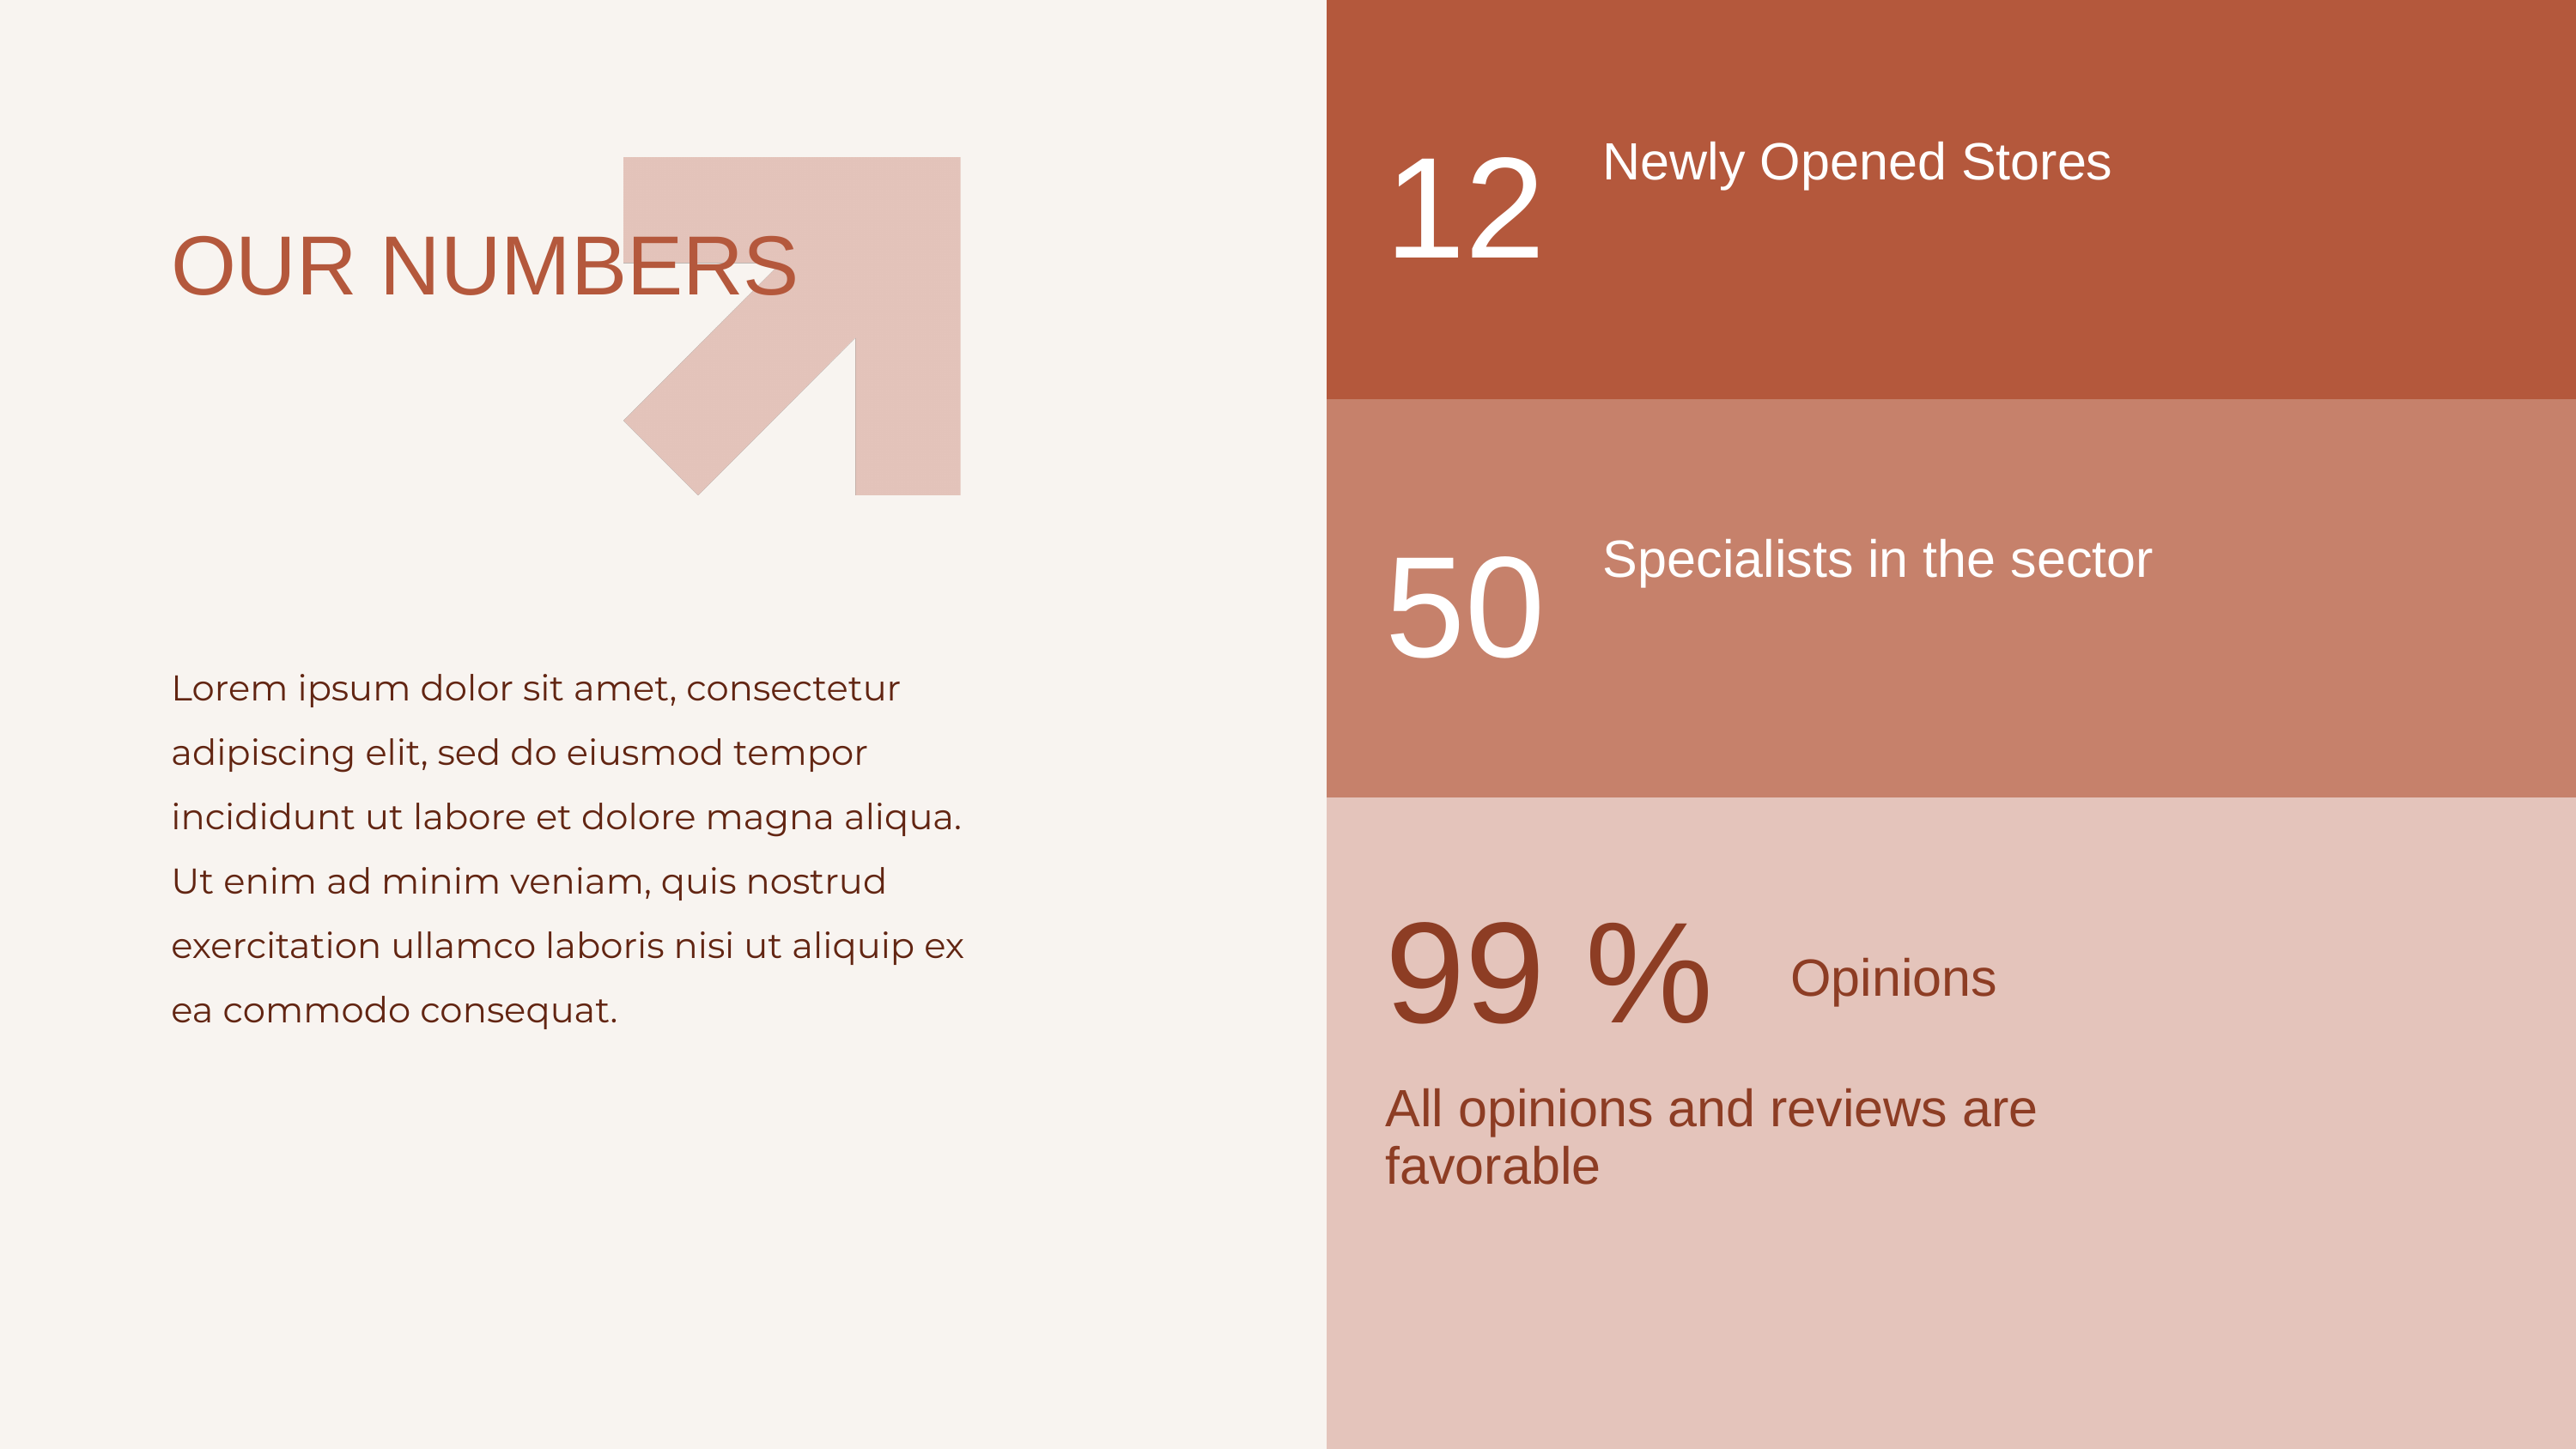

12
Newly Opened Stores

OUR NUMBERS

50
Specialists in the sector
Lorem ipsum dolor sit amet, consectetur adipiscing elit, sed do eiusmod tempor incididunt ut labore et dolore magna aliqua. Ut enim ad minim veniam, quis nostrud exercitation ullamco laboris nisi ut aliquip ex ea commodo consequat.

99 %
Opinions
All opinions and reviews are favorable